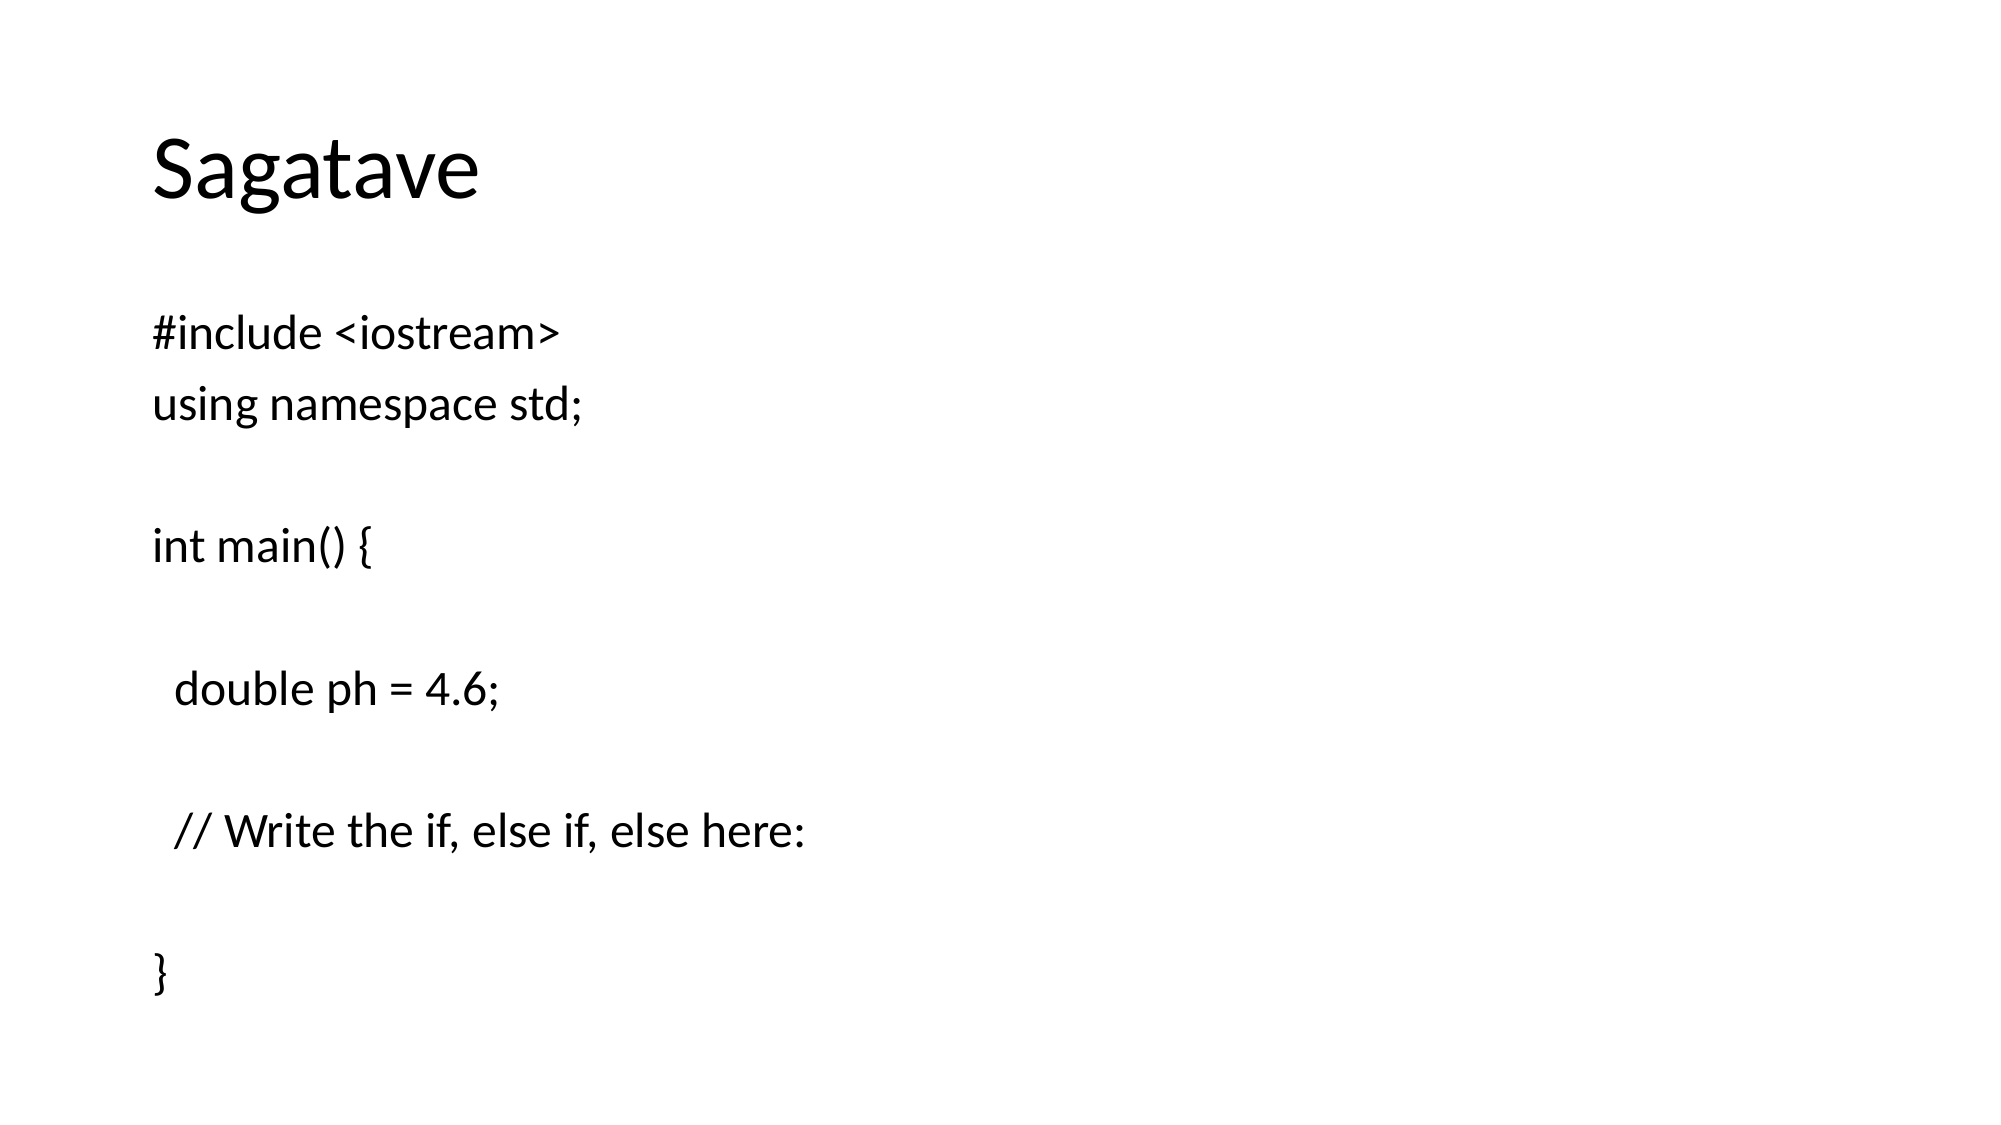

# Sagatave
#include <iostream>
using namespace std;

int main() {

  double ph = 4.6;

  // Write the if, else if, else here:

}